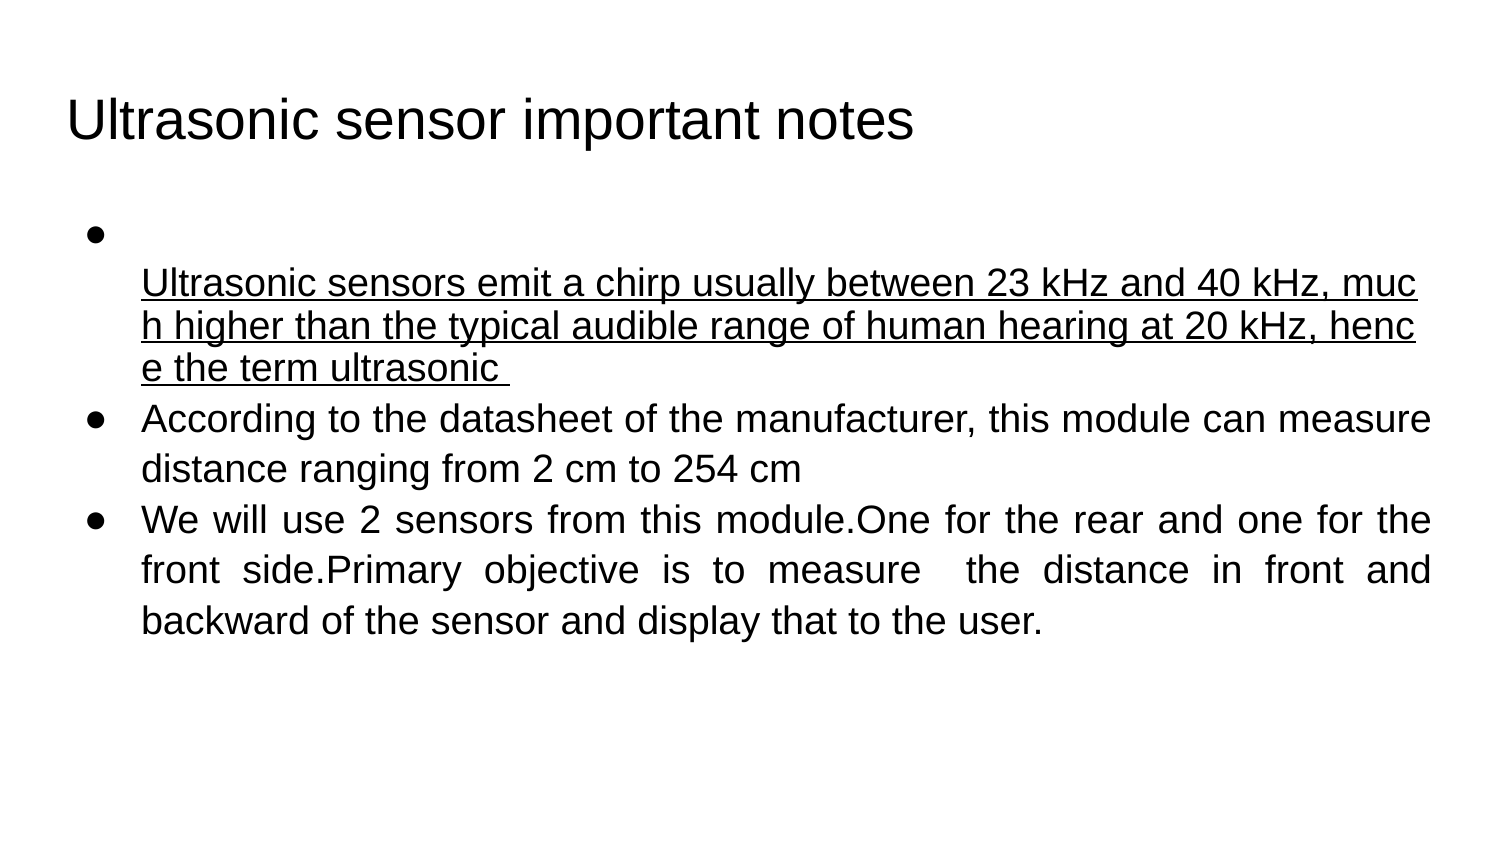

# Ultrasonic sensor important notes
 Ultrasonic sensors emit a chirp usually between 23 kHz and 40 kHz, much higher than the typical audible range of human hearing at 20 kHz, hence the term ultrasonic
According to the datasheet of the manufacturer, this module can measure distance ranging from 2 cm to 254 cm
We will use 2 sensors from this module.One for the rear and one for the front side.Primary objective is to measure  the distance in front and backward of the sensor and display that to the user.